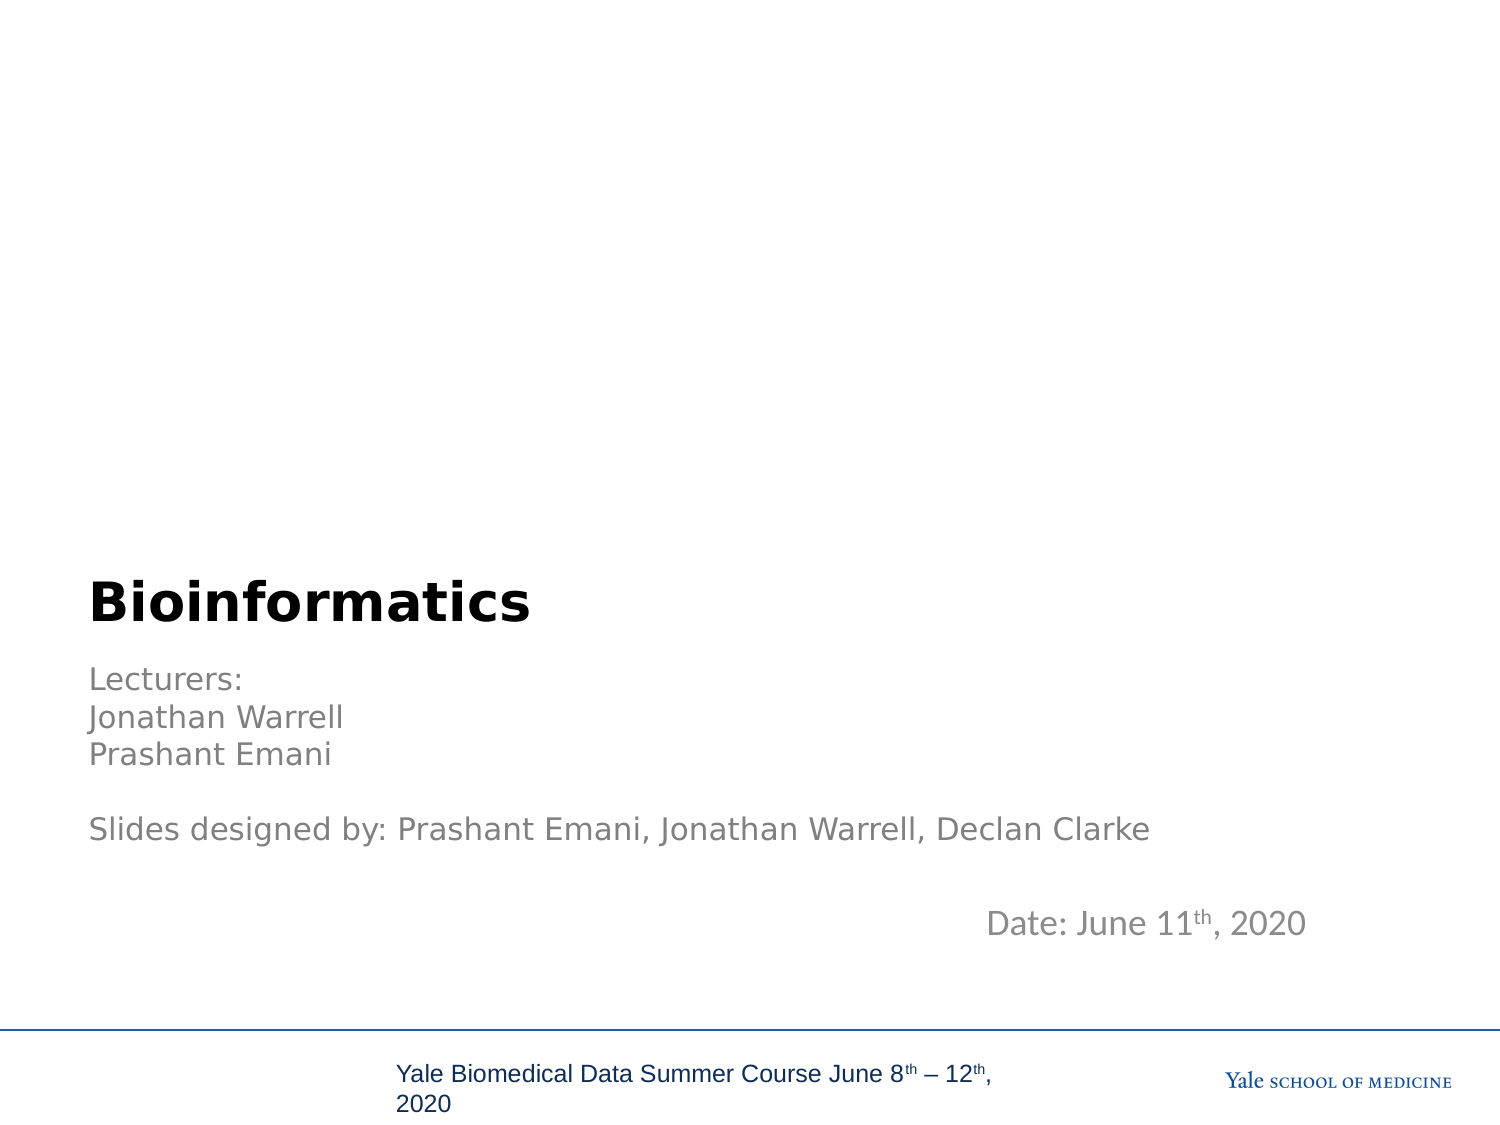

# Bioinformatics
Lecturers:
Jonathan Warrell
Prashant Emani

Slides designed by: Prashant Emani, Jonathan Warrell, Declan Clarke

Date: June 11th, 2020
Yale Biomedical Data Summer Course June 8th – 12th, 2020